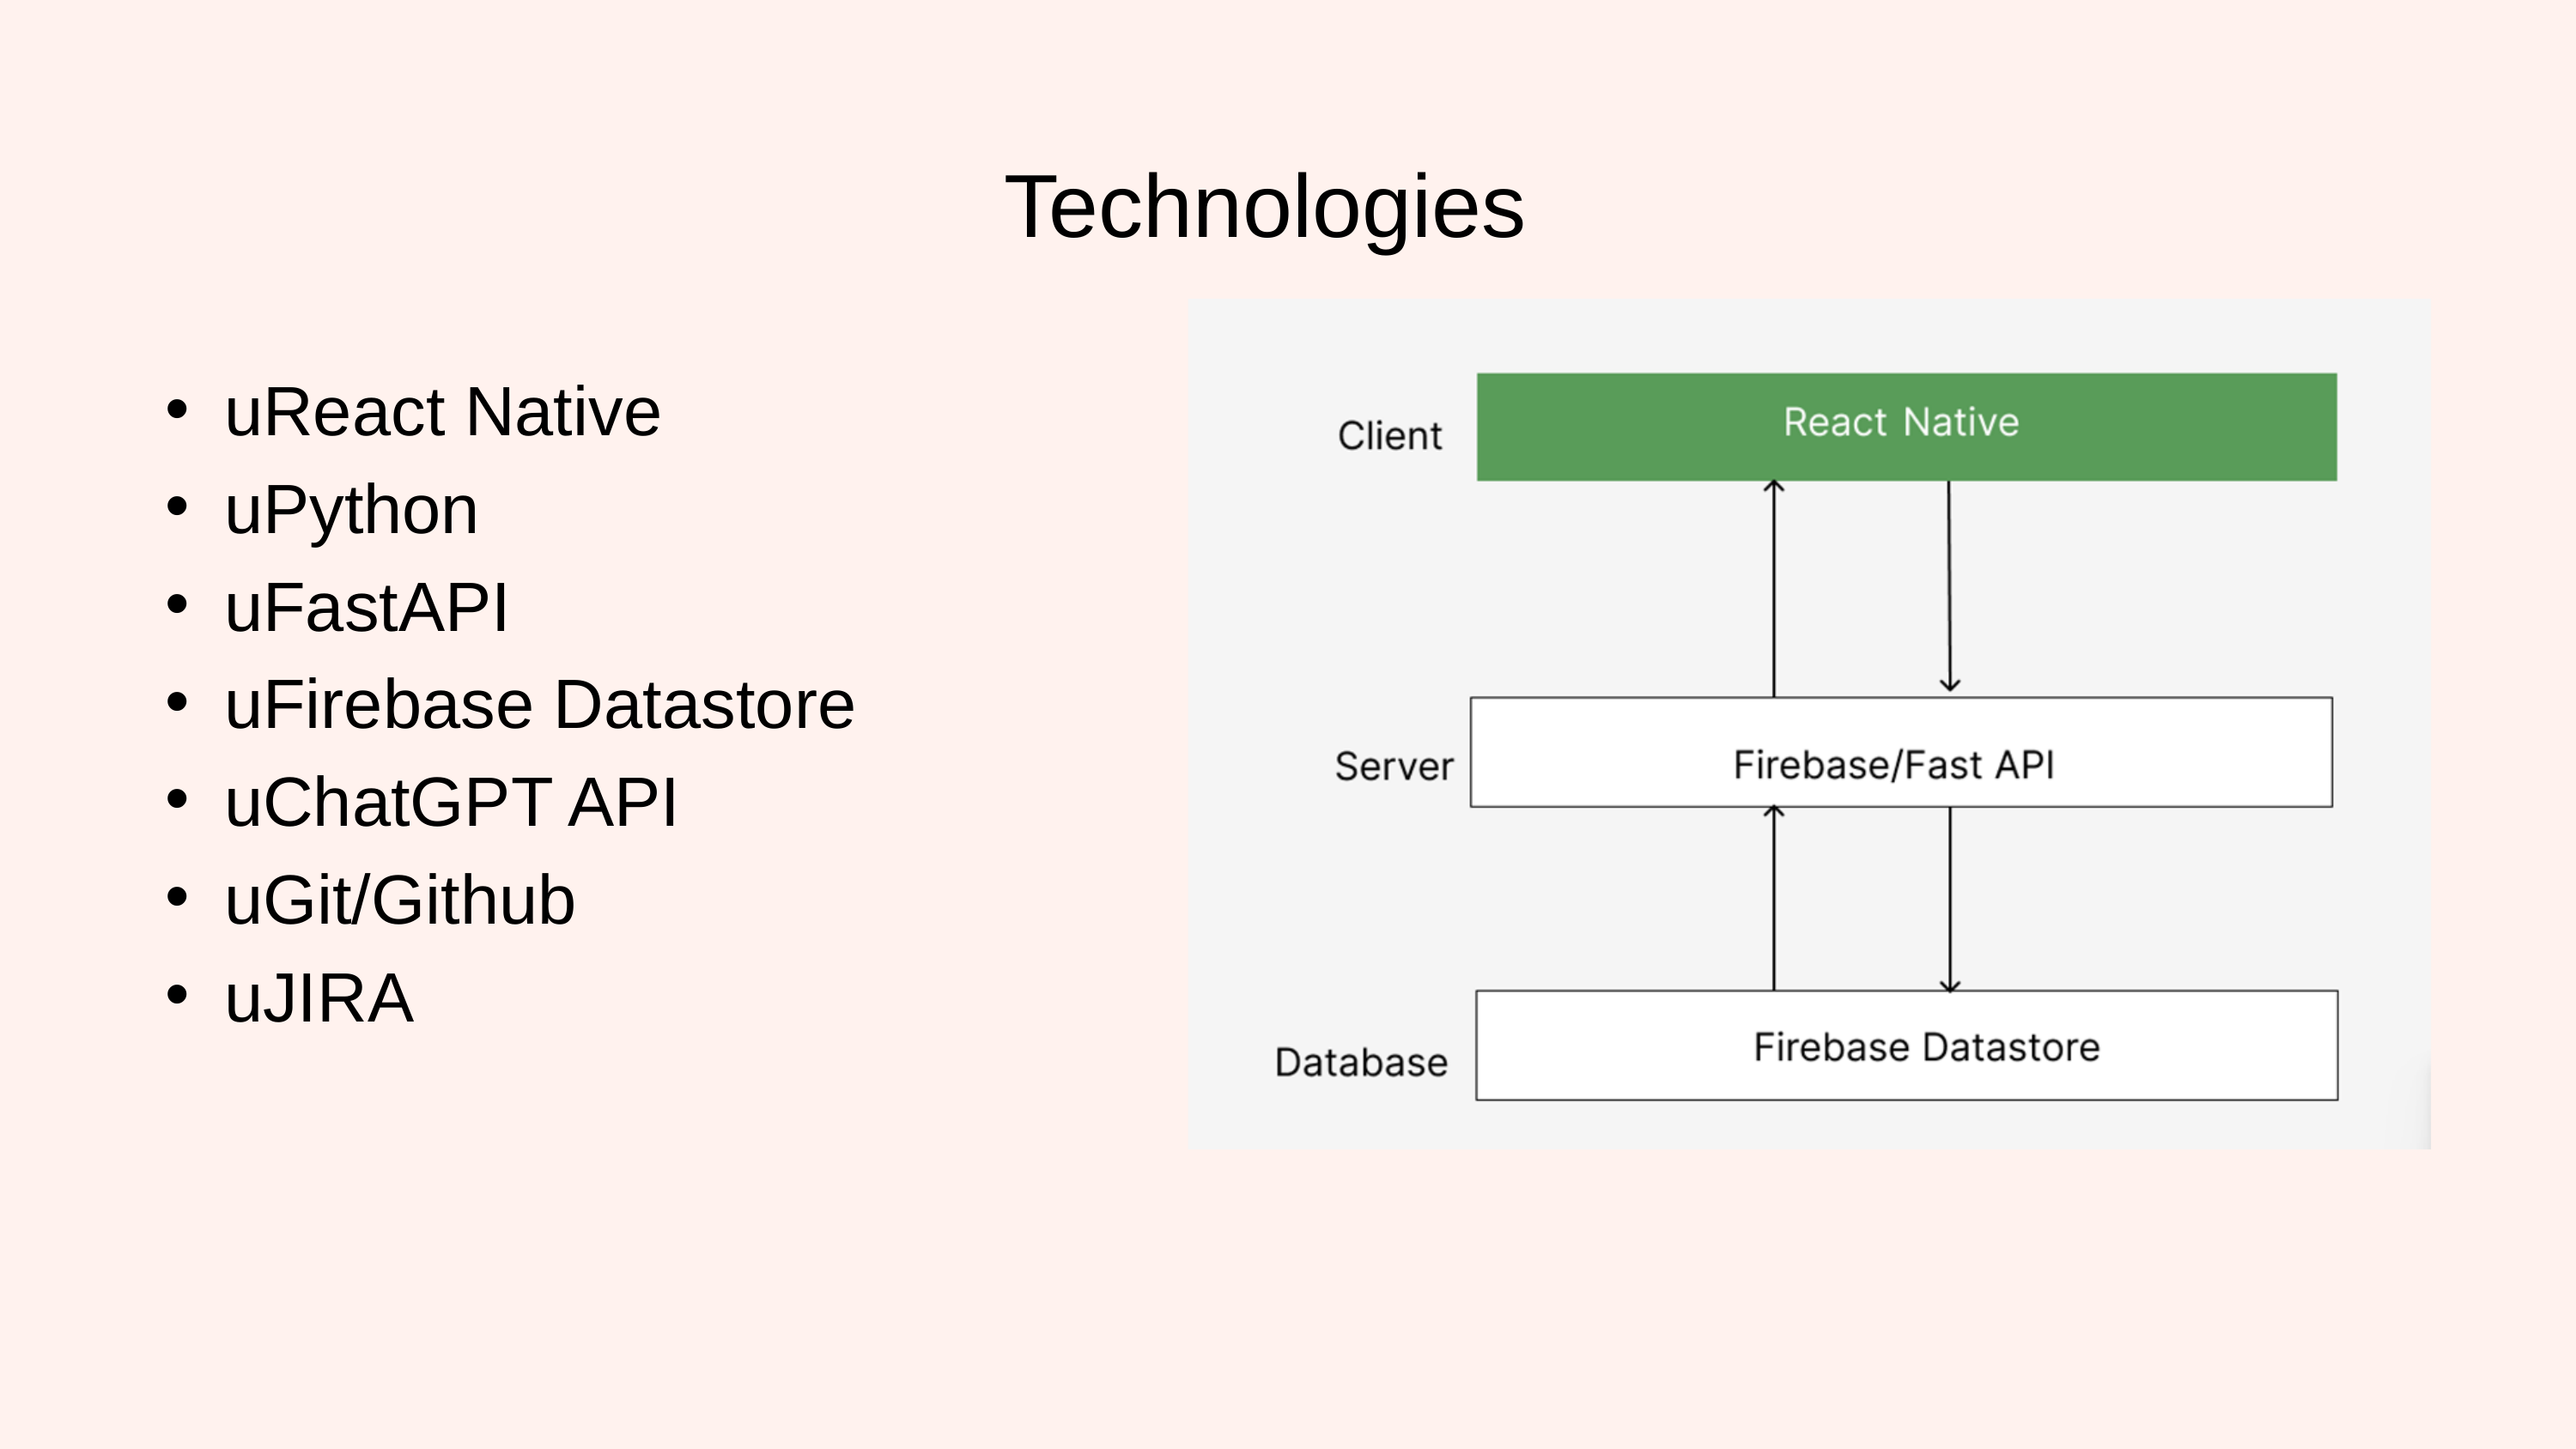

Technologies

uReact Native
uPython
uFastAPI
uFirebase Datastore
uChatGPT API
uGit/Github
uJIRA